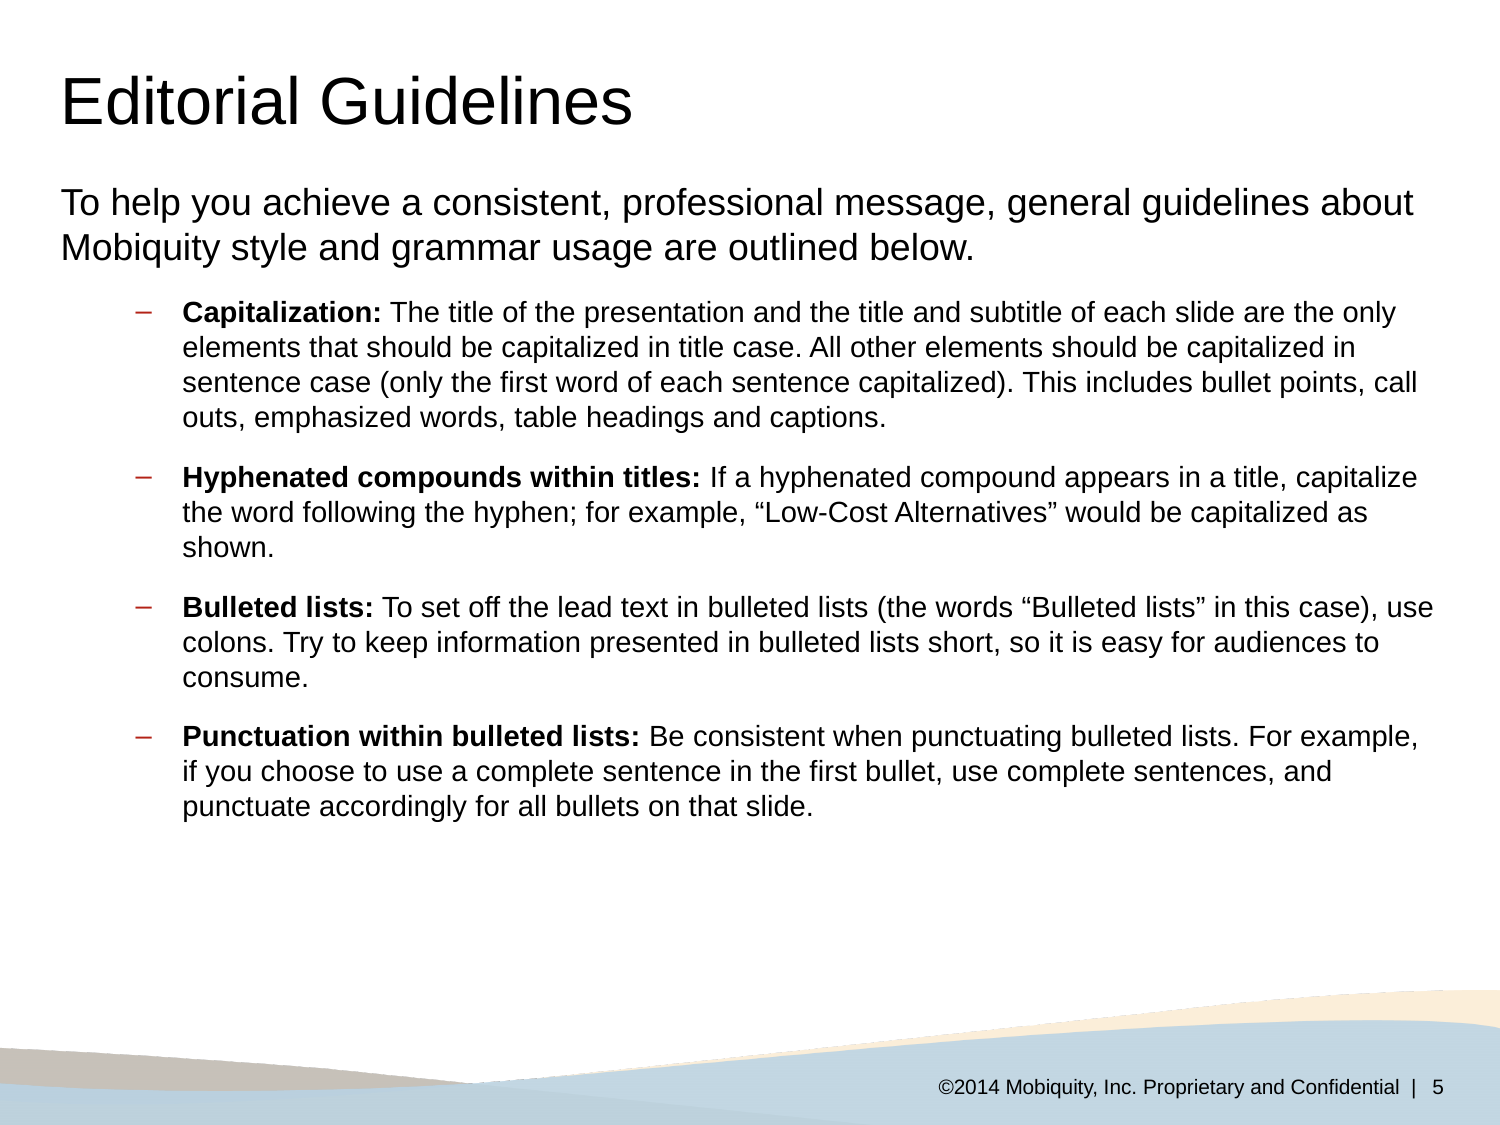

Editorial Guidelines
To help you achieve a consistent, professional message, general guidelines about Mobiquity style and grammar usage are outlined below.
Capitalization: The title of the presentation and the title and subtitle of each slide are the only elements that should be capitalized in title case. All other elements should be capitalized in sentence case (only the first word of each sentence capitalized). This includes bullet points, call outs, emphasized words, table headings and captions.
Hyphenated compounds within titles: If a hyphenated compound appears in a title, capitalize the word following the hyphen; for example, “Low-Cost Alternatives” would be capitalized as shown.
Bulleted lists: To set off the lead text in bulleted lists (the words “Bulleted lists” in this case), use colons. Try to keep information presented in bulleted lists short, so it is easy for audiences to consume.
Punctuation within bulleted lists: Be consistent when punctuating bulleted lists. For example, if you choose to use a complete sentence in the first bullet, use complete sentences, and punctuate accordingly for all bullets on that slide.